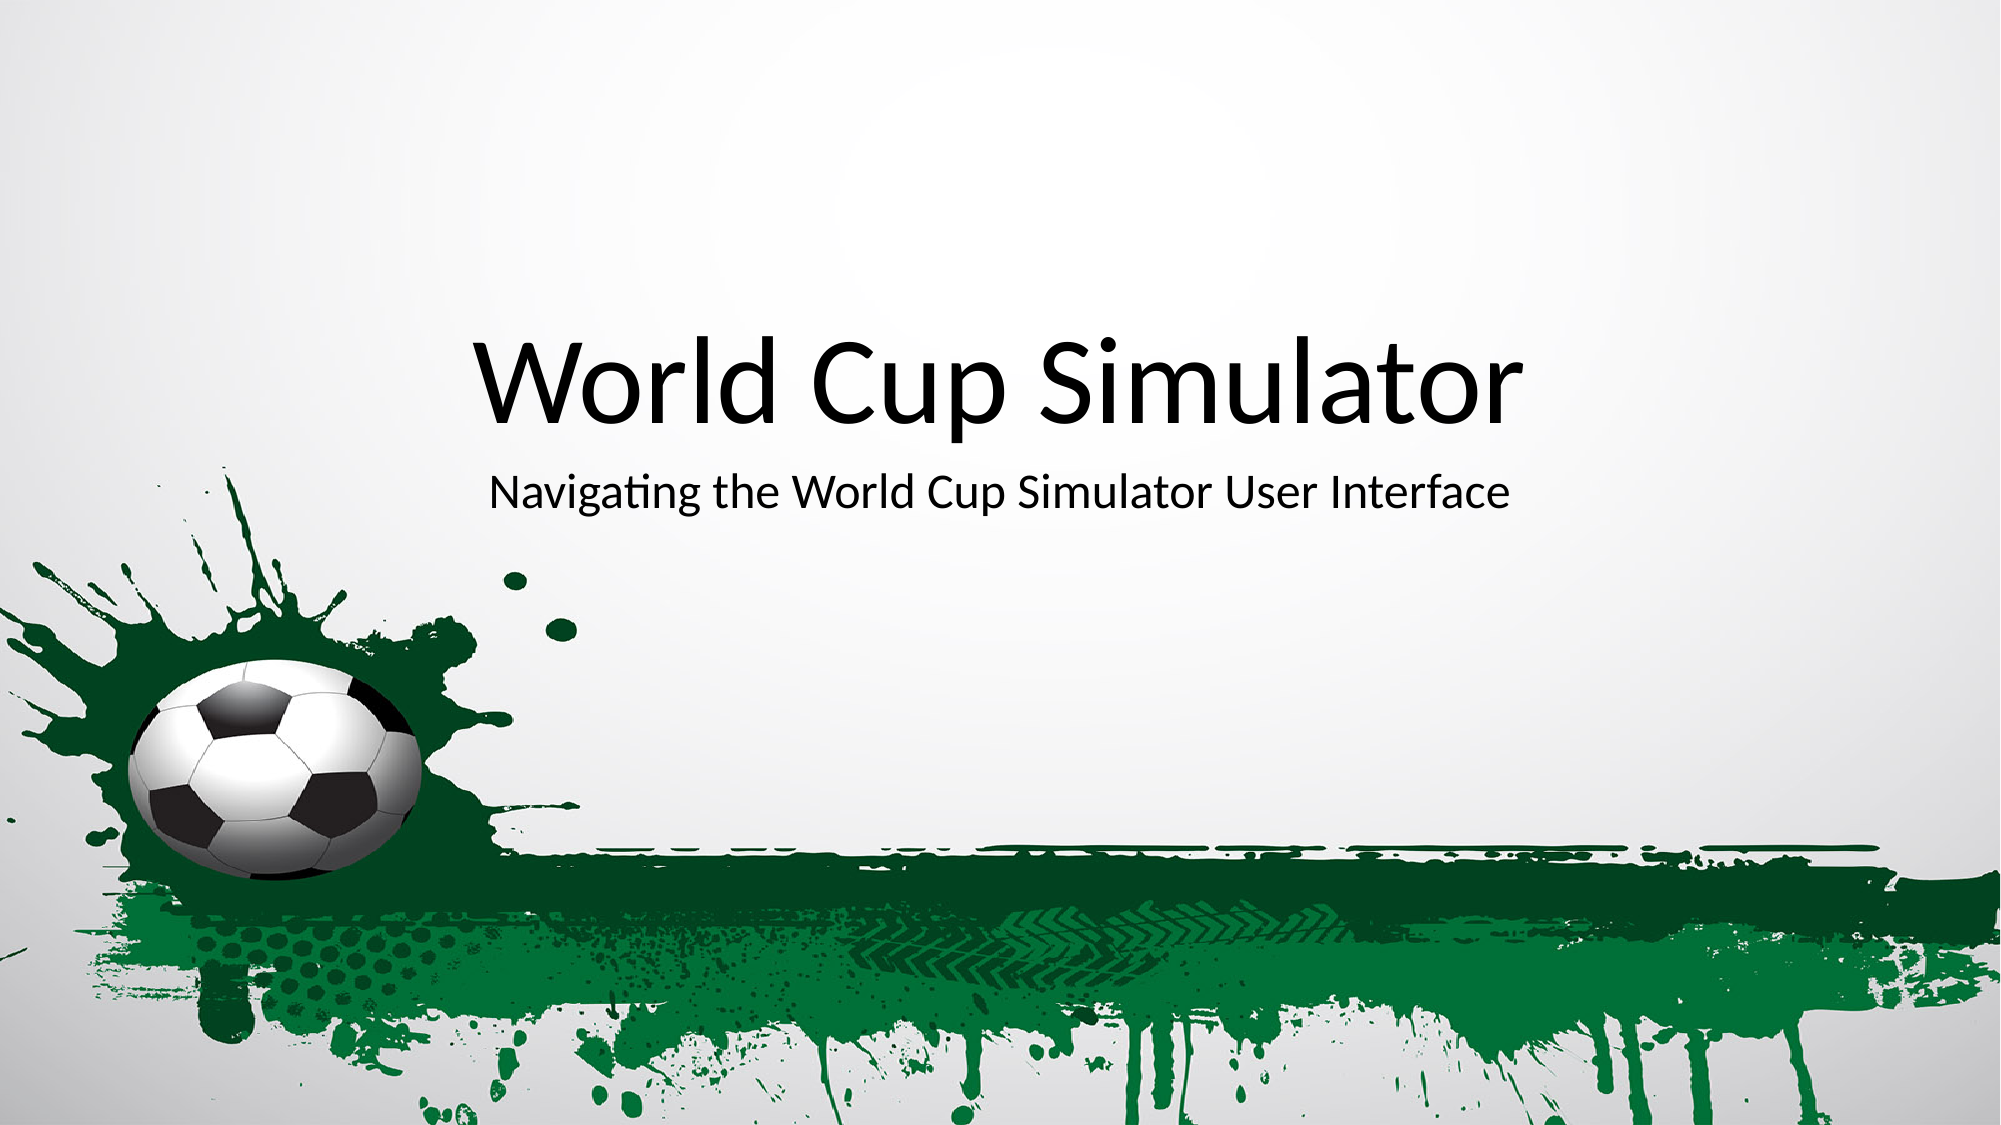

# World Cup Simulator
Navigating the World Cup Simulator User Interface